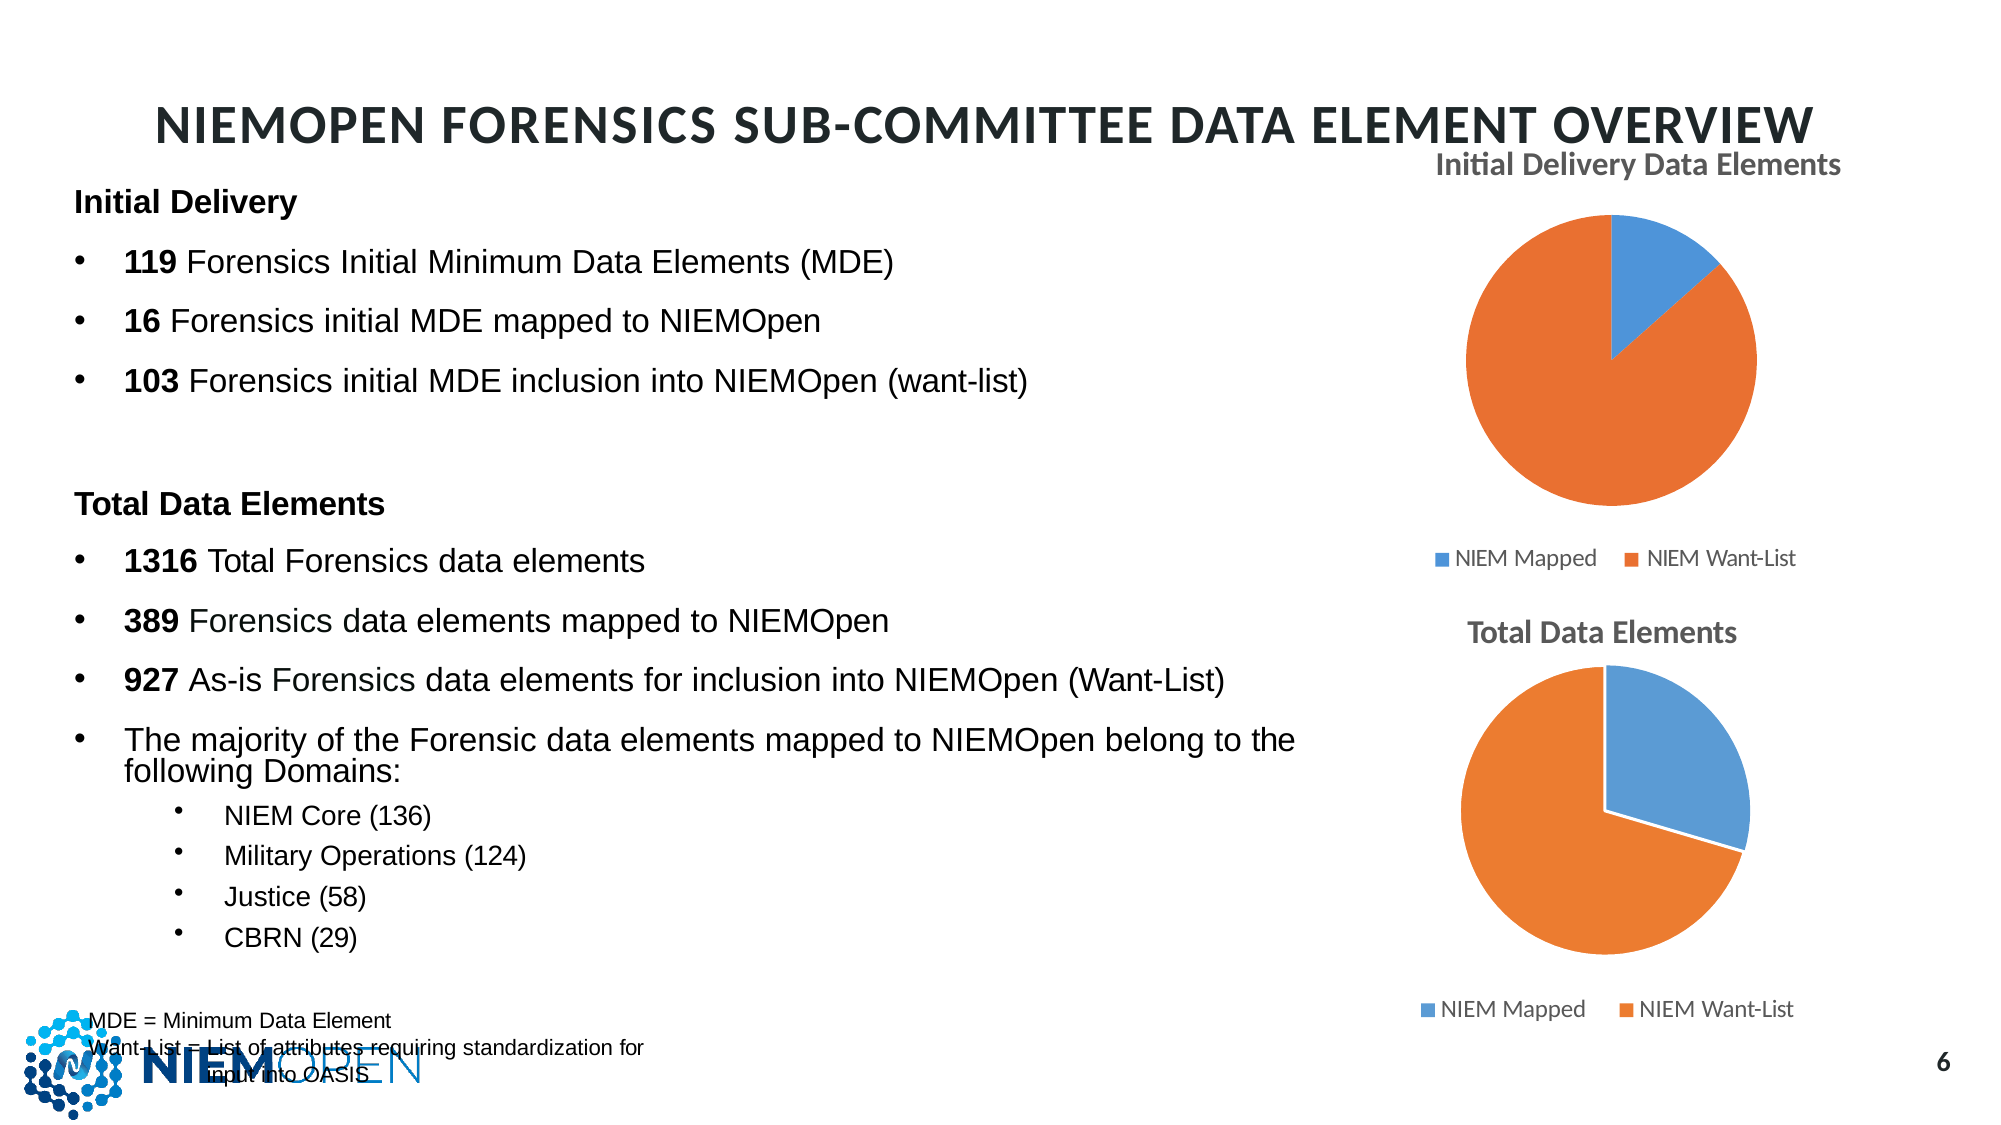

# NIEMOpen Forensics Sub-Committee Data Element Overview
Initial Delivery Data Elements
Initial Delivery
119 Forensics Initial Minimum Data Elements (MDE)
16 Forensics initial MDE mapped to NIEMOpen
103 Forensics initial MDE inclusion into NIEMOpen (want-list)

Total Data Elements

1316 Total Forensics data elements
389 Forensics data elements mapped to NIEMOpen
927 As-is Forensics data elements for inclusion into NIEMOpen (Want-List)
The majority of the Forensic data elements mapped to NIEMOpen belong to the following Domains:
NIEM Mapped	NIEM Want-List

Total Data Elements

NIEM Core (136)
Military Operations (124)
Justice (58)
CBRN (29)
NIEM Mapped
NIEM Want-List

MDE = Minimum Data Element
Want-List = List of attributes requiring standardization for
input into OASIS
6
Unclassified